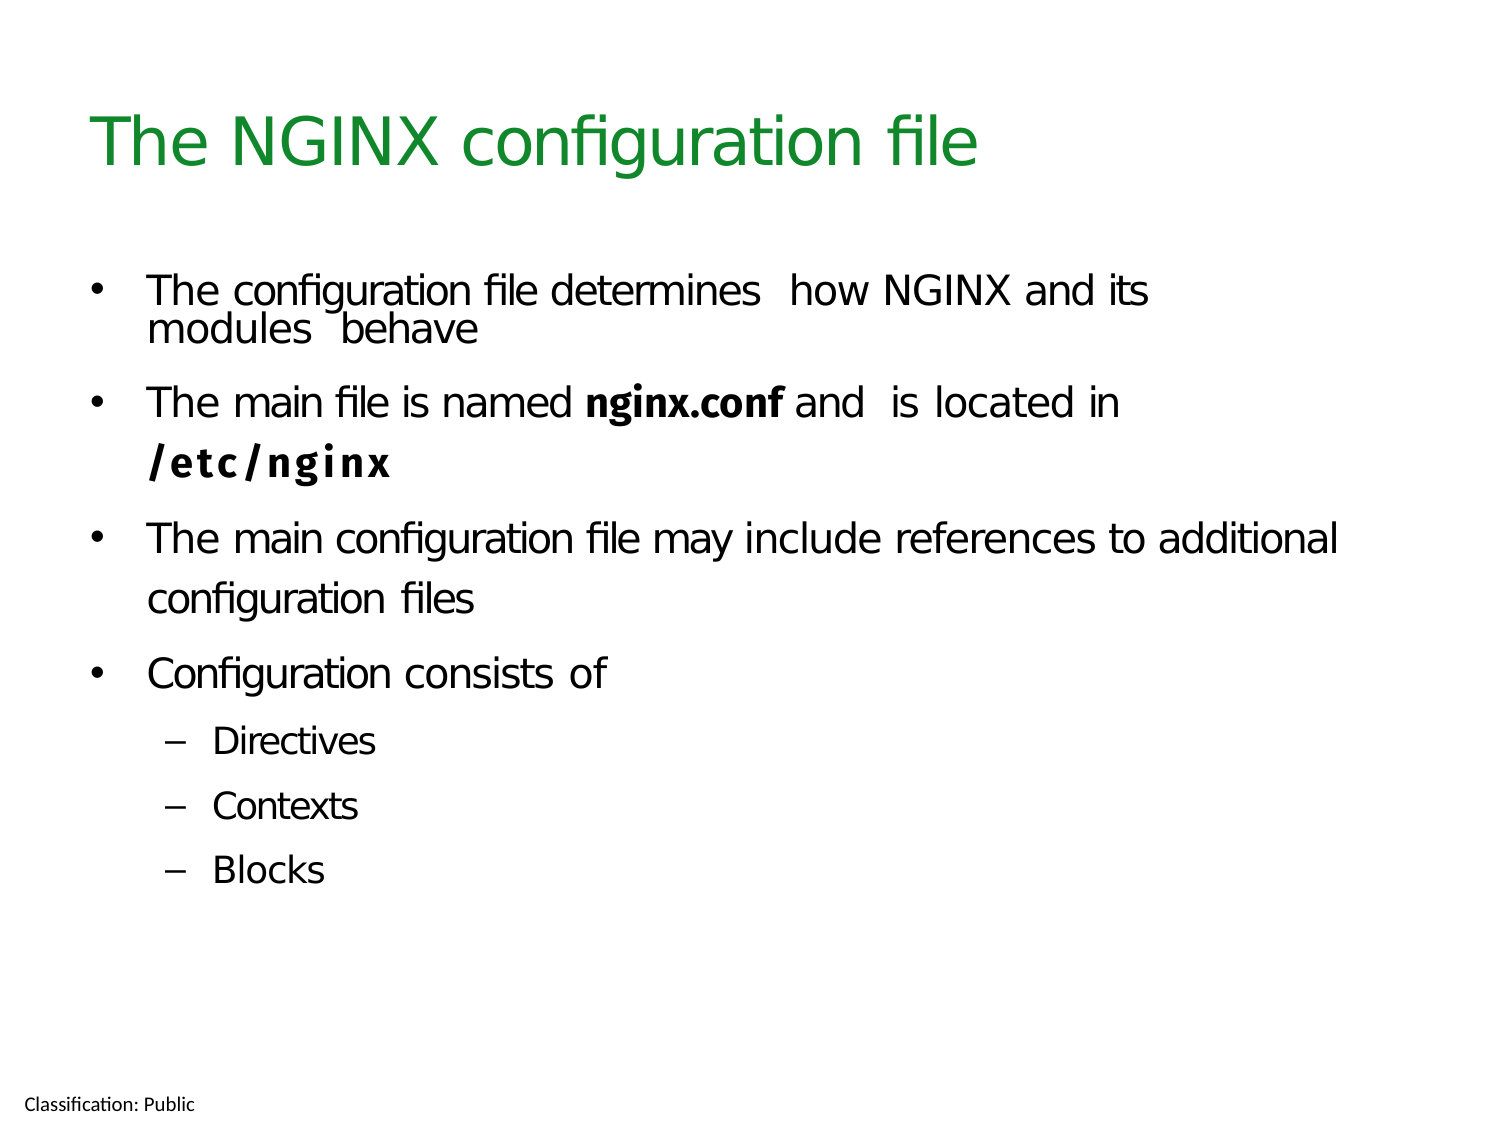

# The NGINX conﬁguration ﬁle
The conﬁguration ﬁle determines  how NGINX and its modules  behave
The main ﬁle is named nginx.conf and  is located in /etc/nginx
The main conﬁguration ﬁle may include references to additional conﬁguration ﬁles
Conﬁguration consists of
Directives
Contexts
Blocks